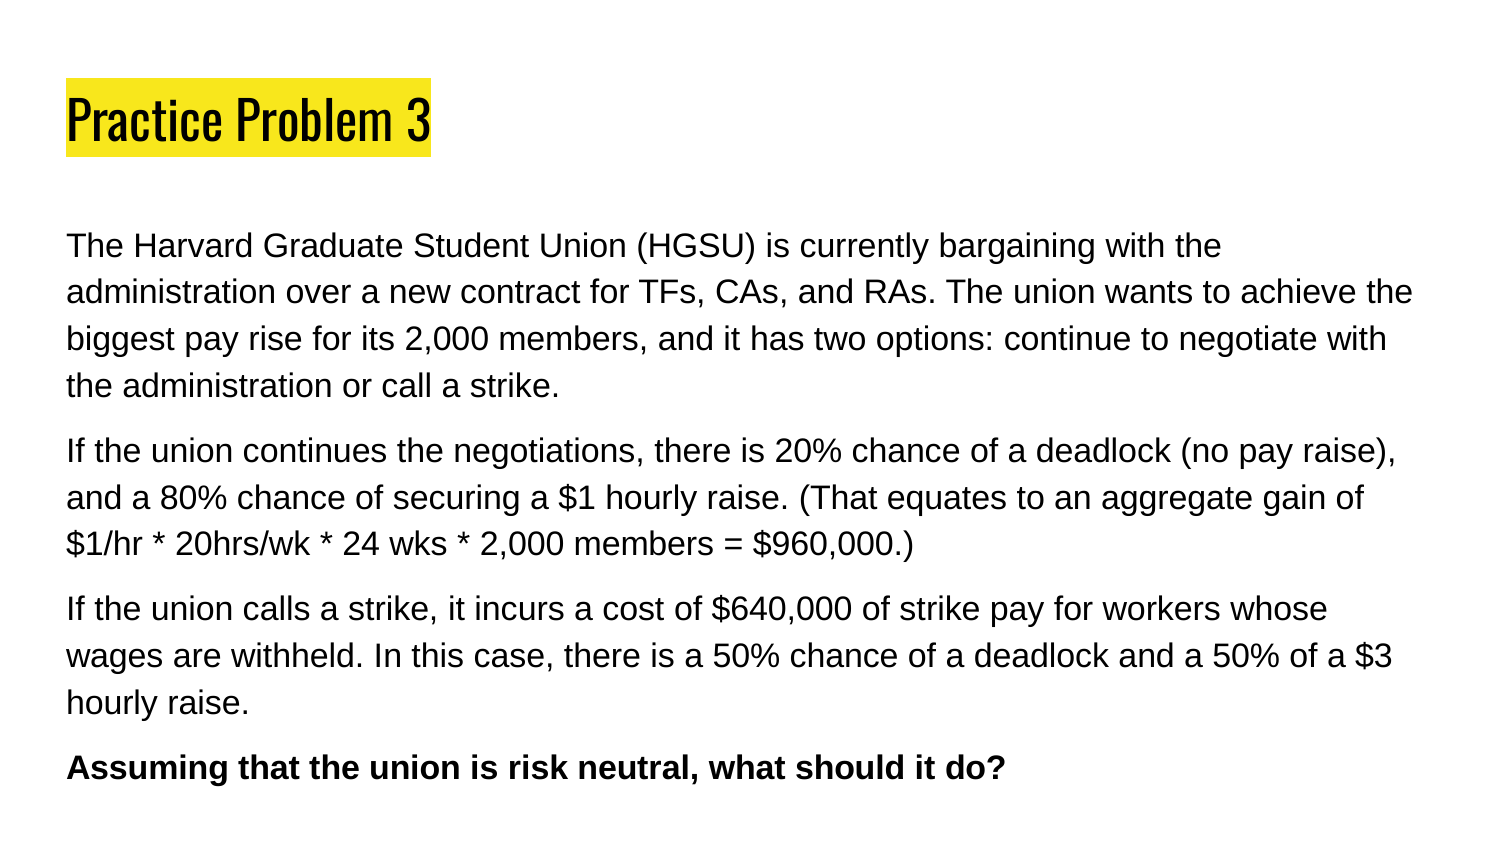

# Practice Problem 3
The Harvard Graduate Student Union (HGSU) is currently bargaining with the administration over a new contract for TFs, CAs, and RAs. The union wants to achieve the biggest pay rise for its 2,000 members, and it has two options: continue to negotiate with the administration or call a strike.
If the union continues the negotiations, there is 20% chance of a deadlock (no pay raise), and a 80% chance of securing a $1 hourly raise. (That equates to an aggregate gain of $1/hr * 20hrs/wk * 24 wks * 2,000 members = $960,000.)
If the union calls a strike, it incurs a cost of $640,000 of strike pay for workers whose wages are withheld. In this case, there is a 50% chance of a deadlock and a 50% of a $3 hourly raise.
Assuming that the union is risk neutral, what should it do?